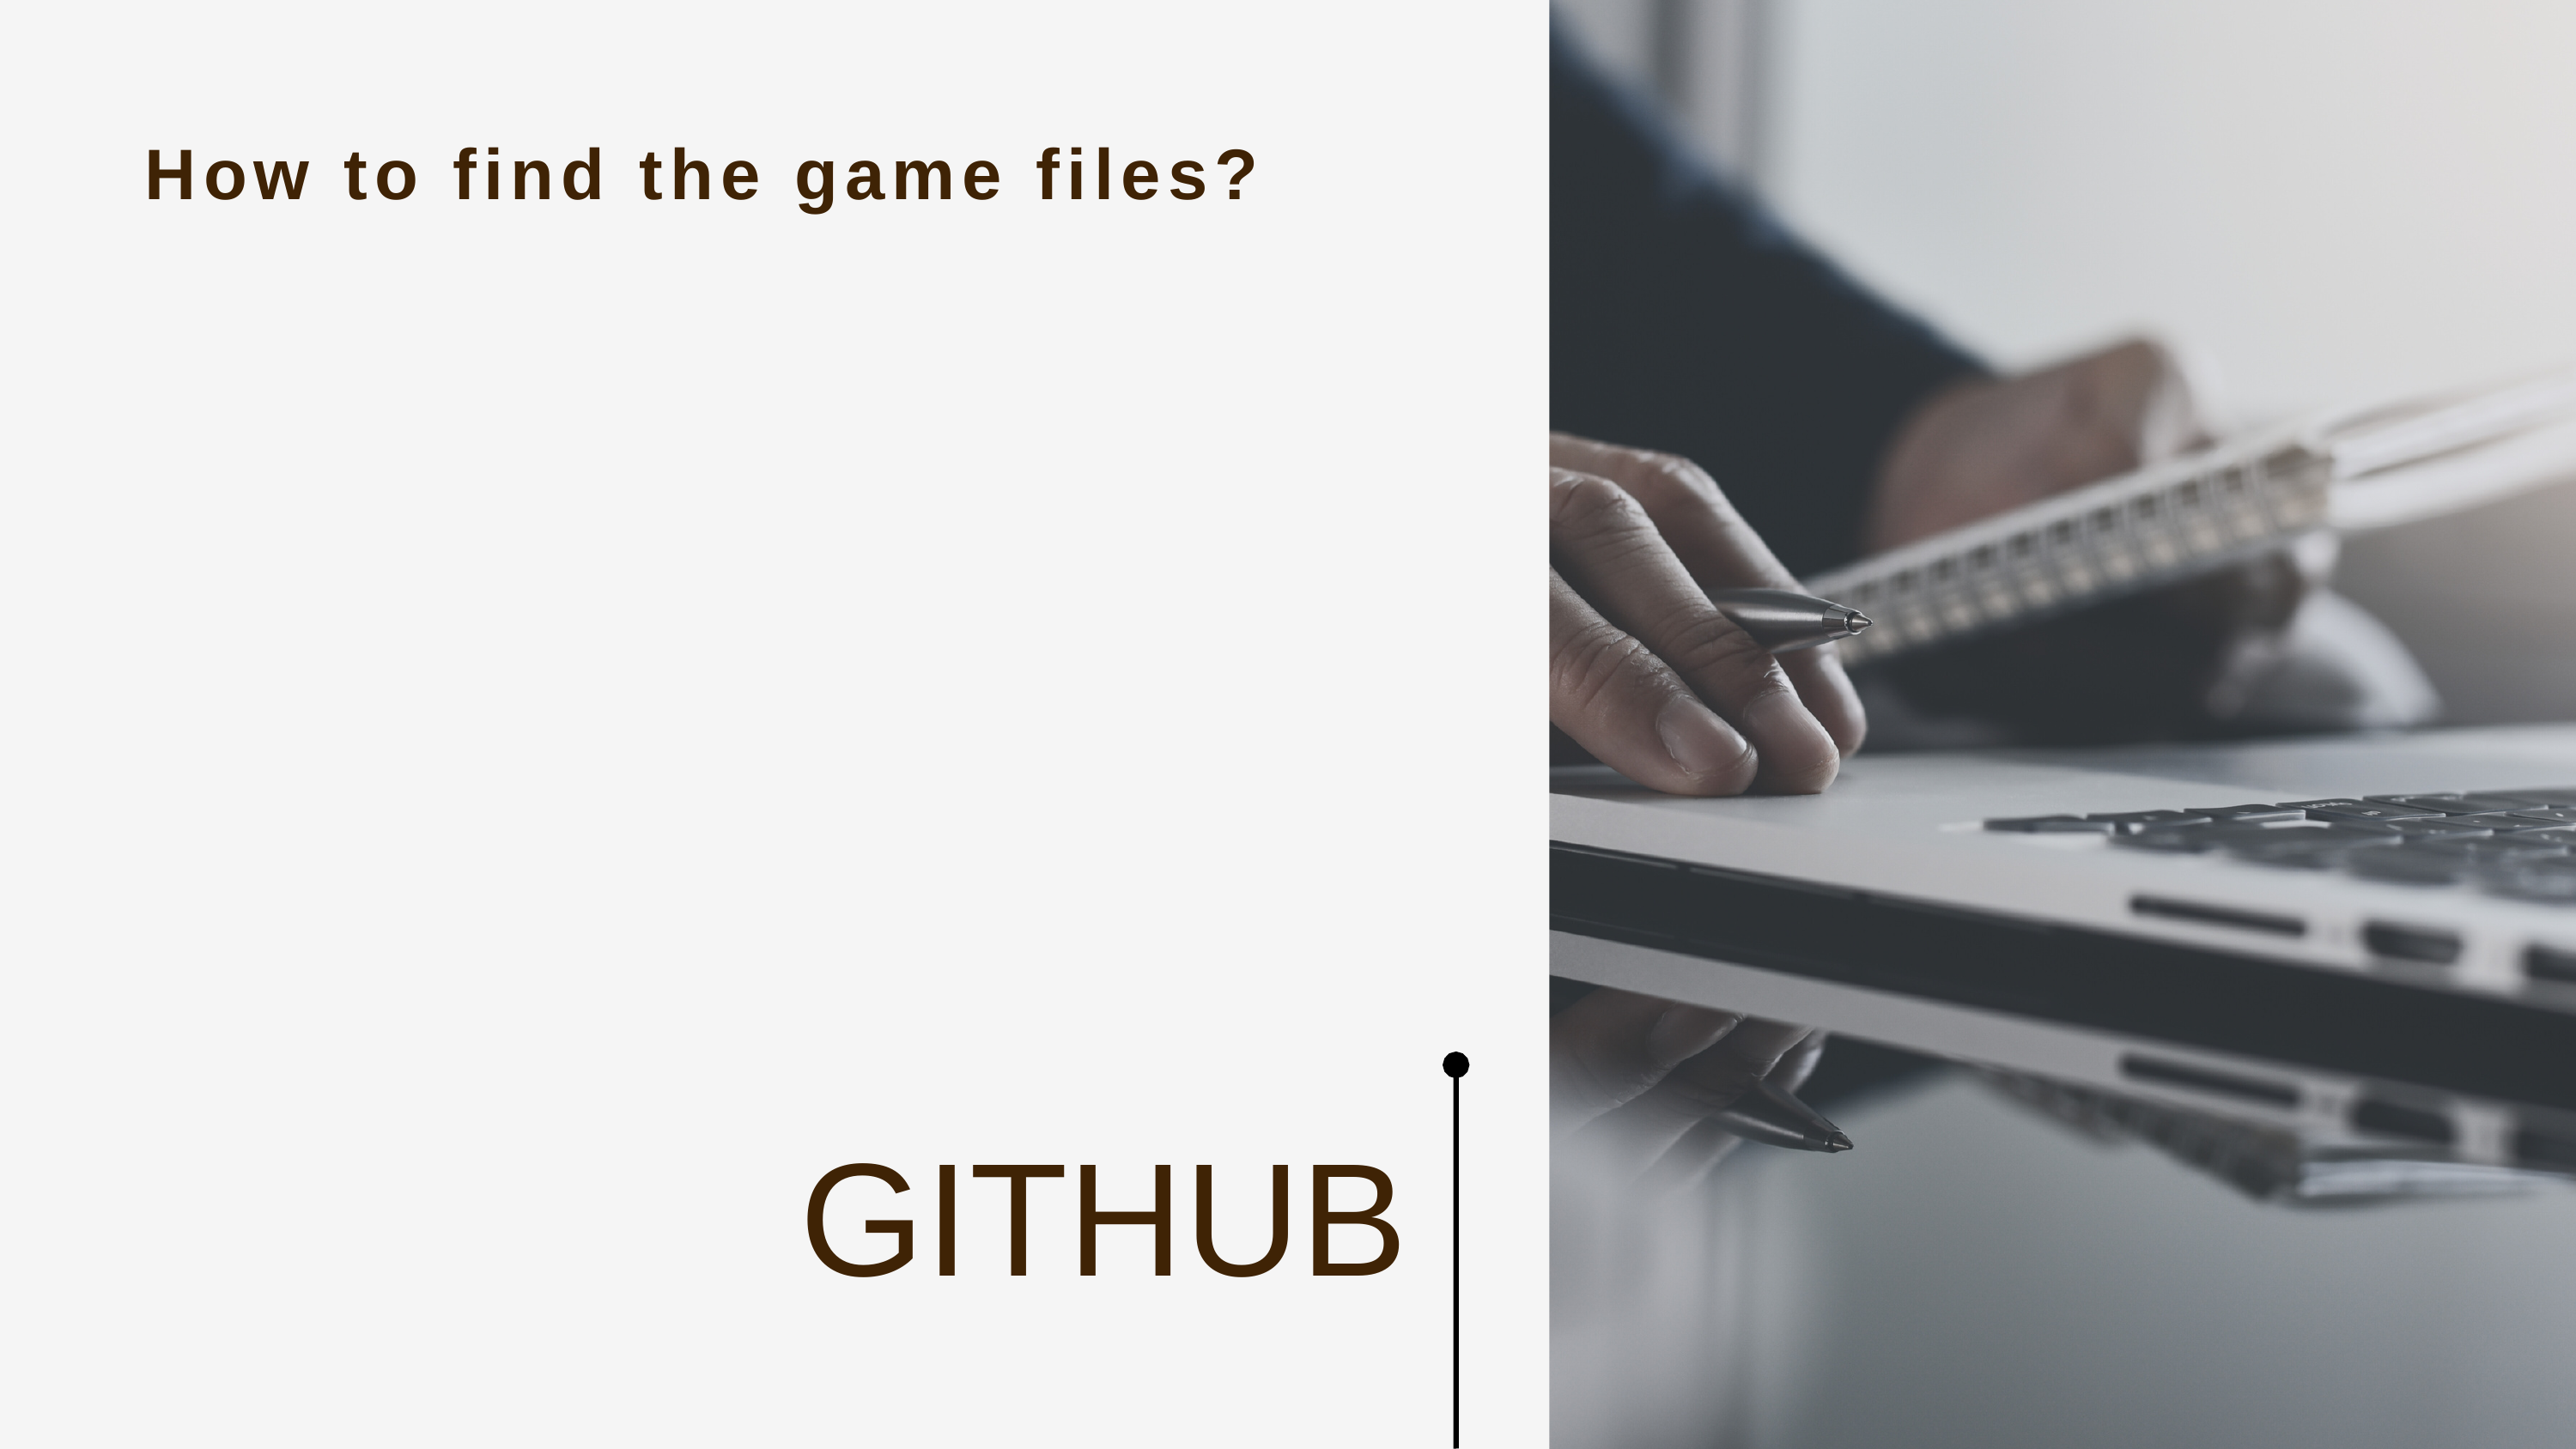

How to find the game files?

GITHUB